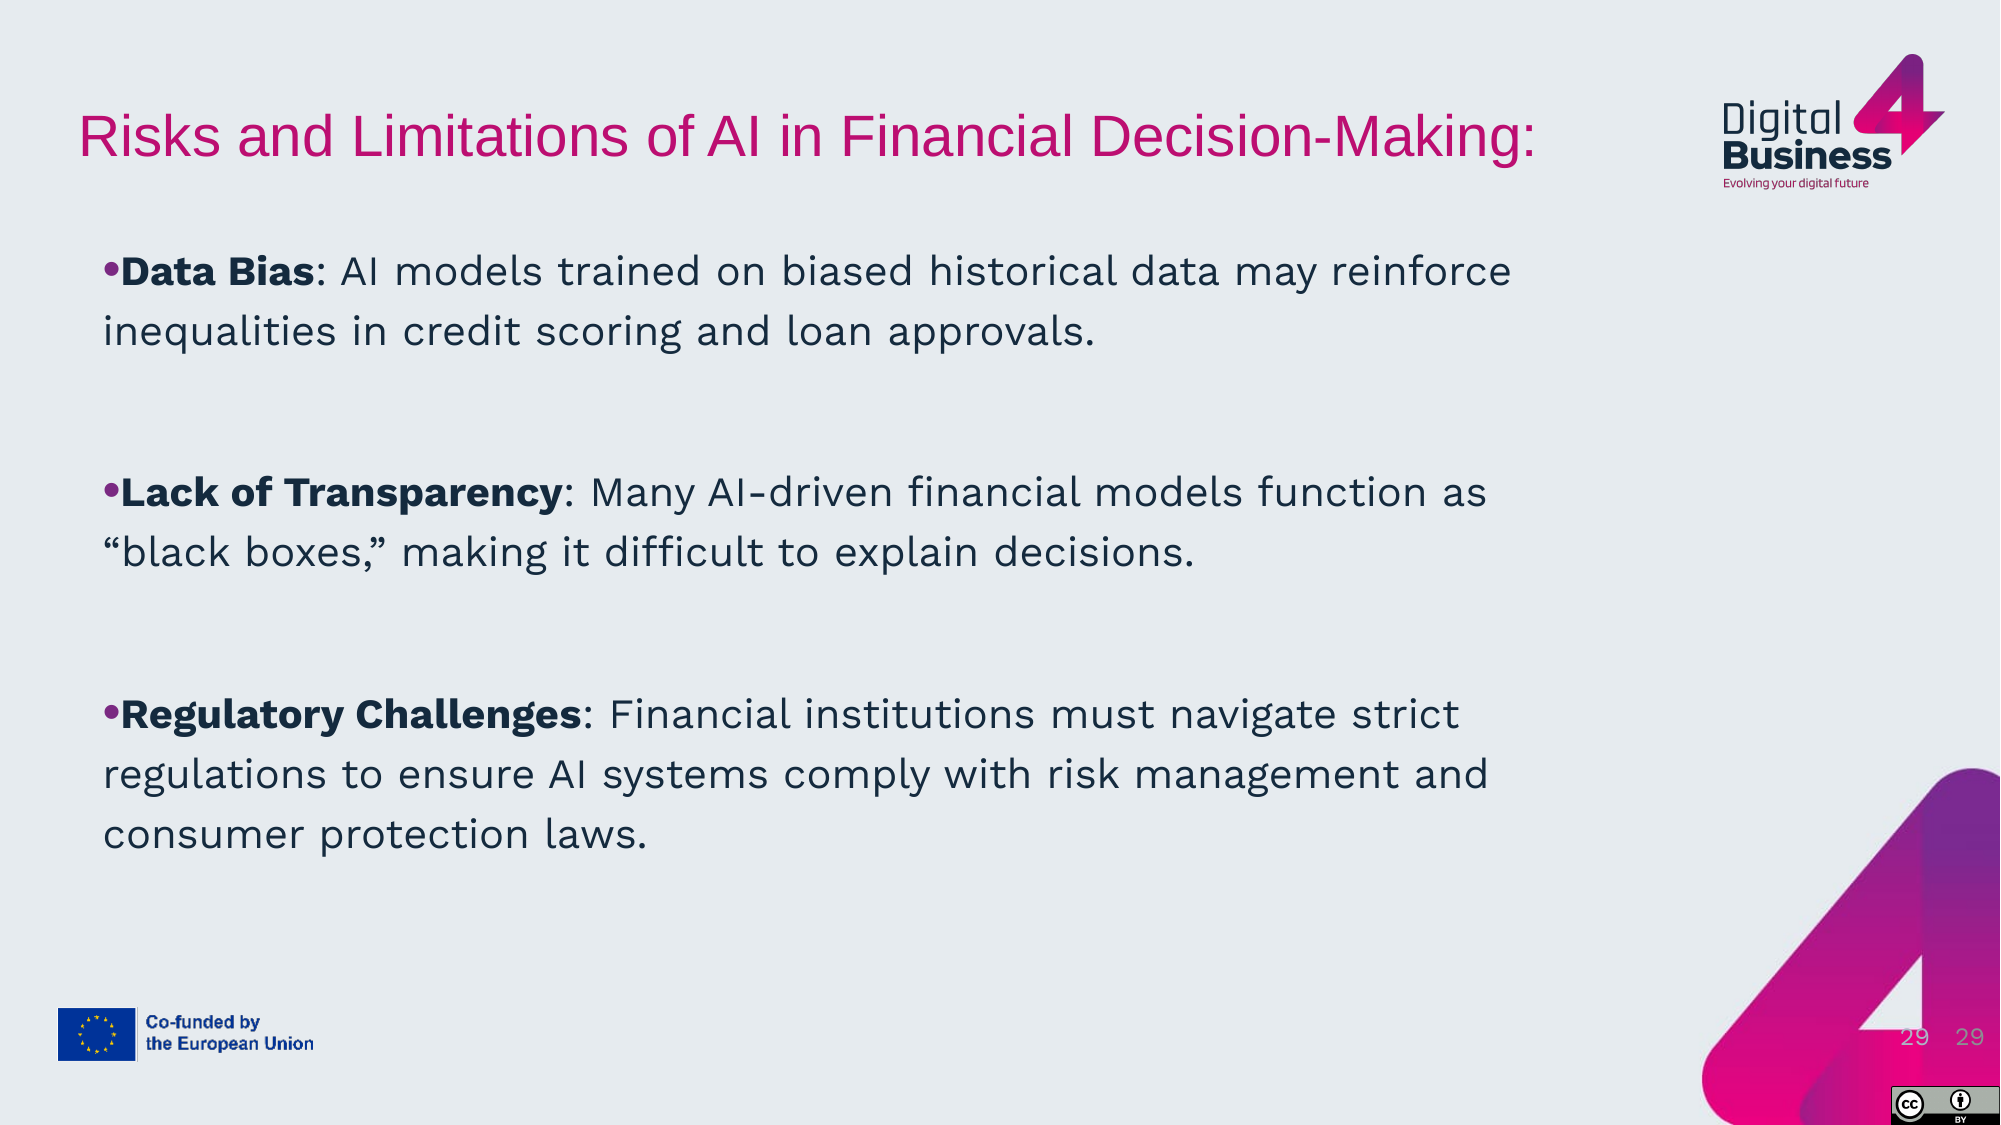

# Risks and Limitations of AI in Financial Decision-Making:
Data Bias: AI models trained on biased historical data may reinforce inequalities in credit scoring and loan approvals.

Lack of Transparency: Many AI-driven financial models function as “black boxes,” making it difficult to explain decisions.

Regulatory Challenges: Financial institutions must navigate strict regulations to ensure AI systems comply with risk management and consumer protection laws.

29